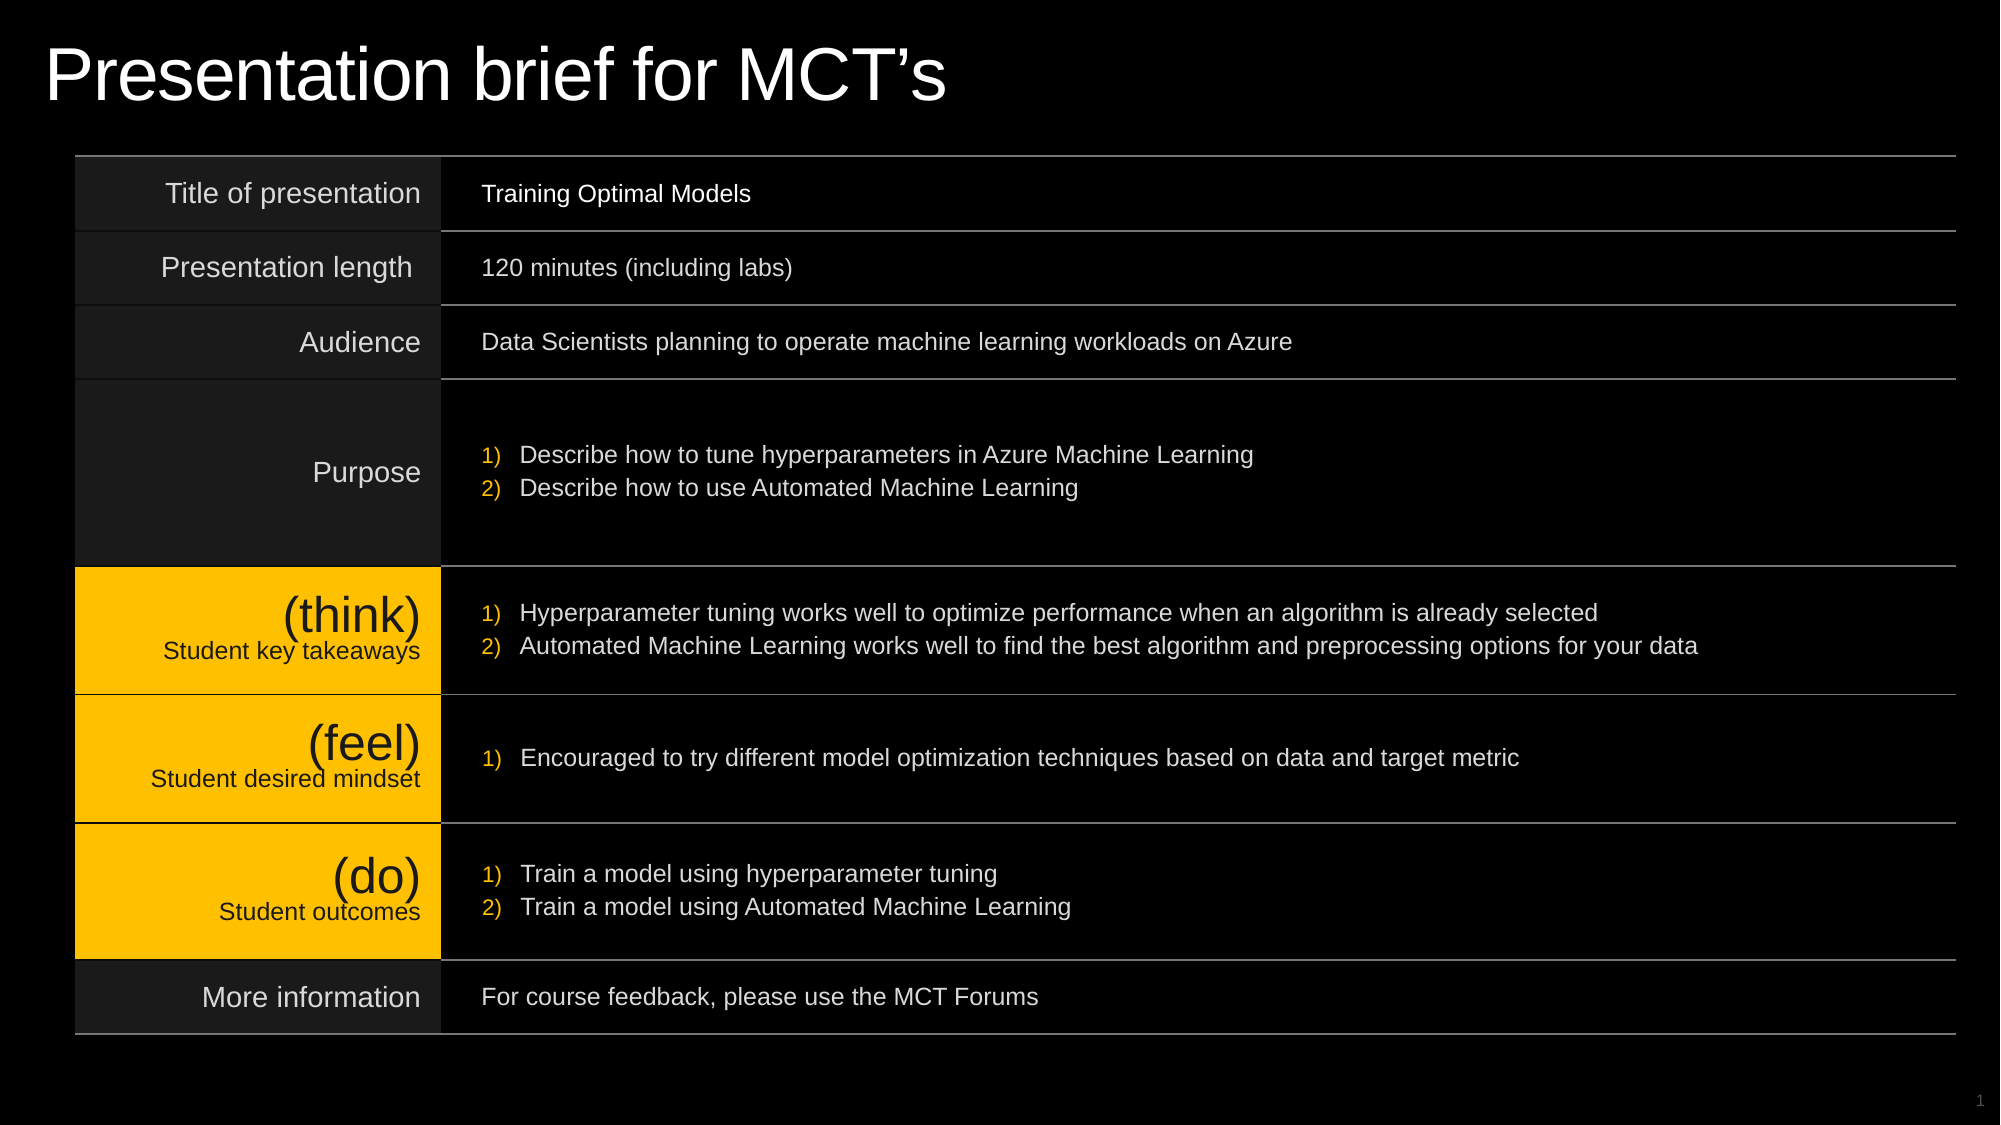

# Presentation brief for MCT’s
| Title of presentation | Training Optimal Models |
| --- | --- |
| Presentation length | 120 minutes (including labs) |
| Audience | Data Scientists planning to operate machine learning workloads on Azure |
| Purpose | Describe how to tune hyperparameters in Azure Machine Learning Describe how to use Automated Machine Learning |
| (think) Student key takeaways | Hyperparameter tuning works well to optimize performance when an algorithm is already selected Automated Machine Learning works well to find the best algorithm and preprocessing options for your data |
| (feel) Student desired mindset | Encouraged to try different model optimization techniques based on data and target metric |
| (do) Student outcomes | Train a model using hyperparameter tuning Train a model using Automated Machine Learning |
| More information | For course feedback, please use the MCT Forums |
1